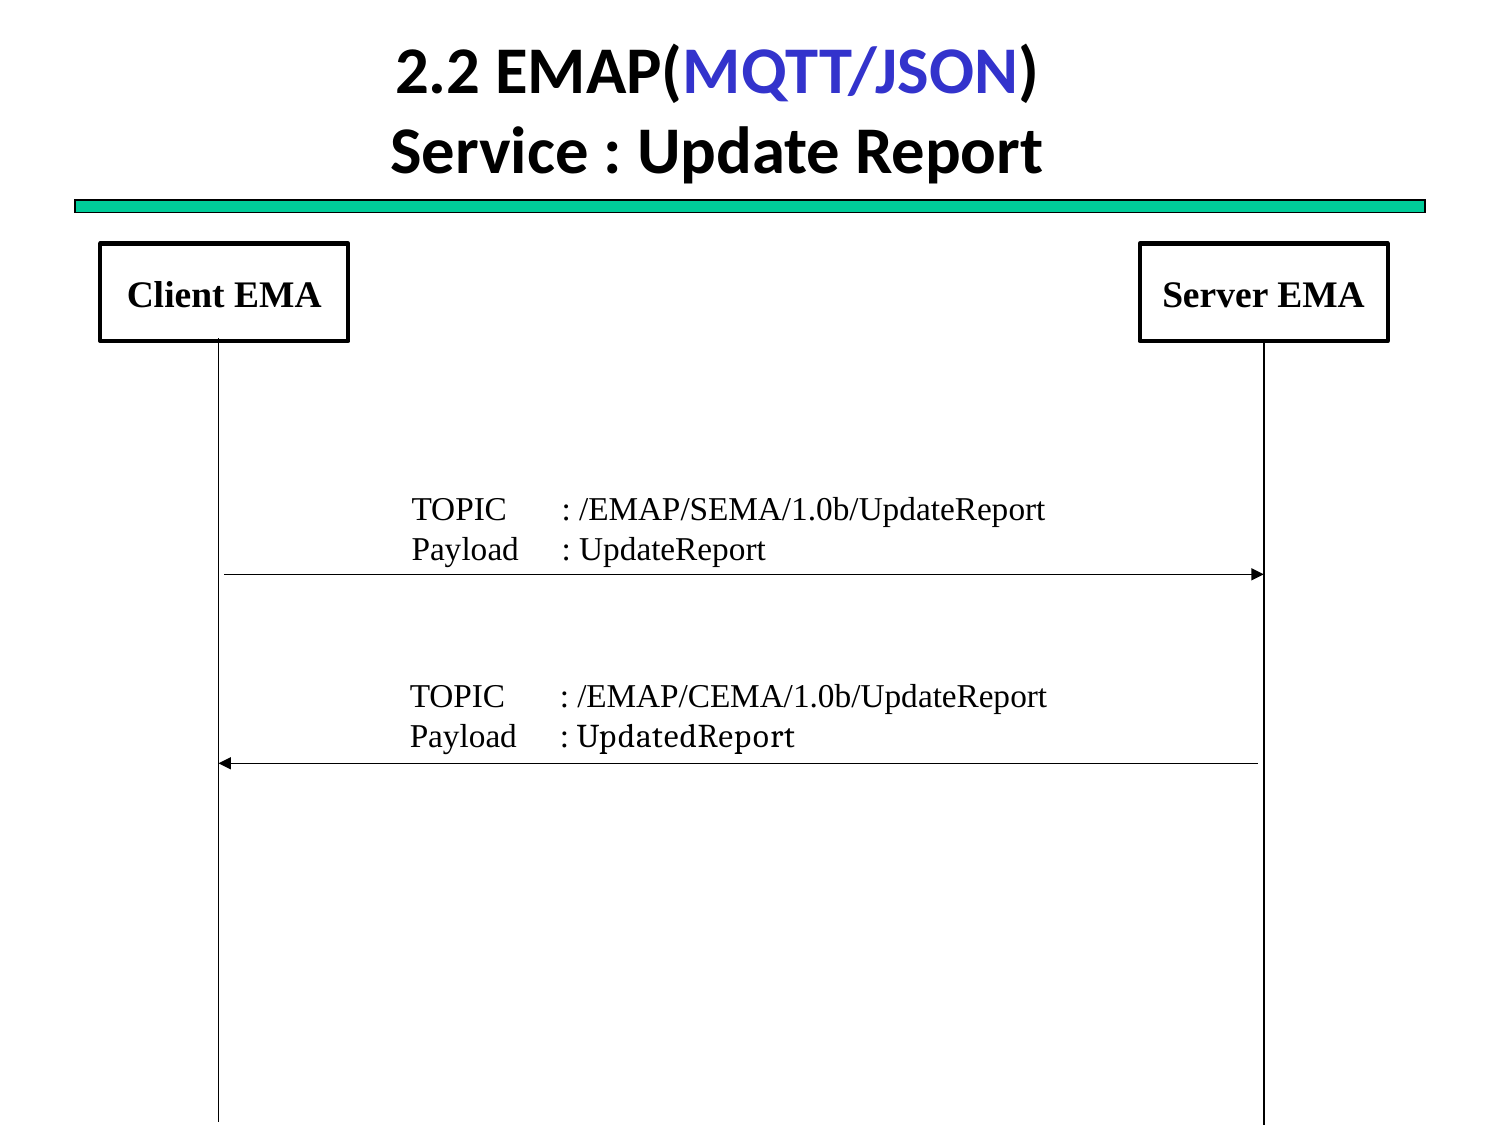

# 2.2 EMAP(MQTT/JSON) Service : Update Report
Client EMA
Server EMA
TOPIC 	: /EMAP/SEMA/1.0b/UpdateReport
Payload 	: UpdateReport
TOPIC 	: /EMAP/CEMA/1.0b/UpdateReport
Payload	: UpdatedReport